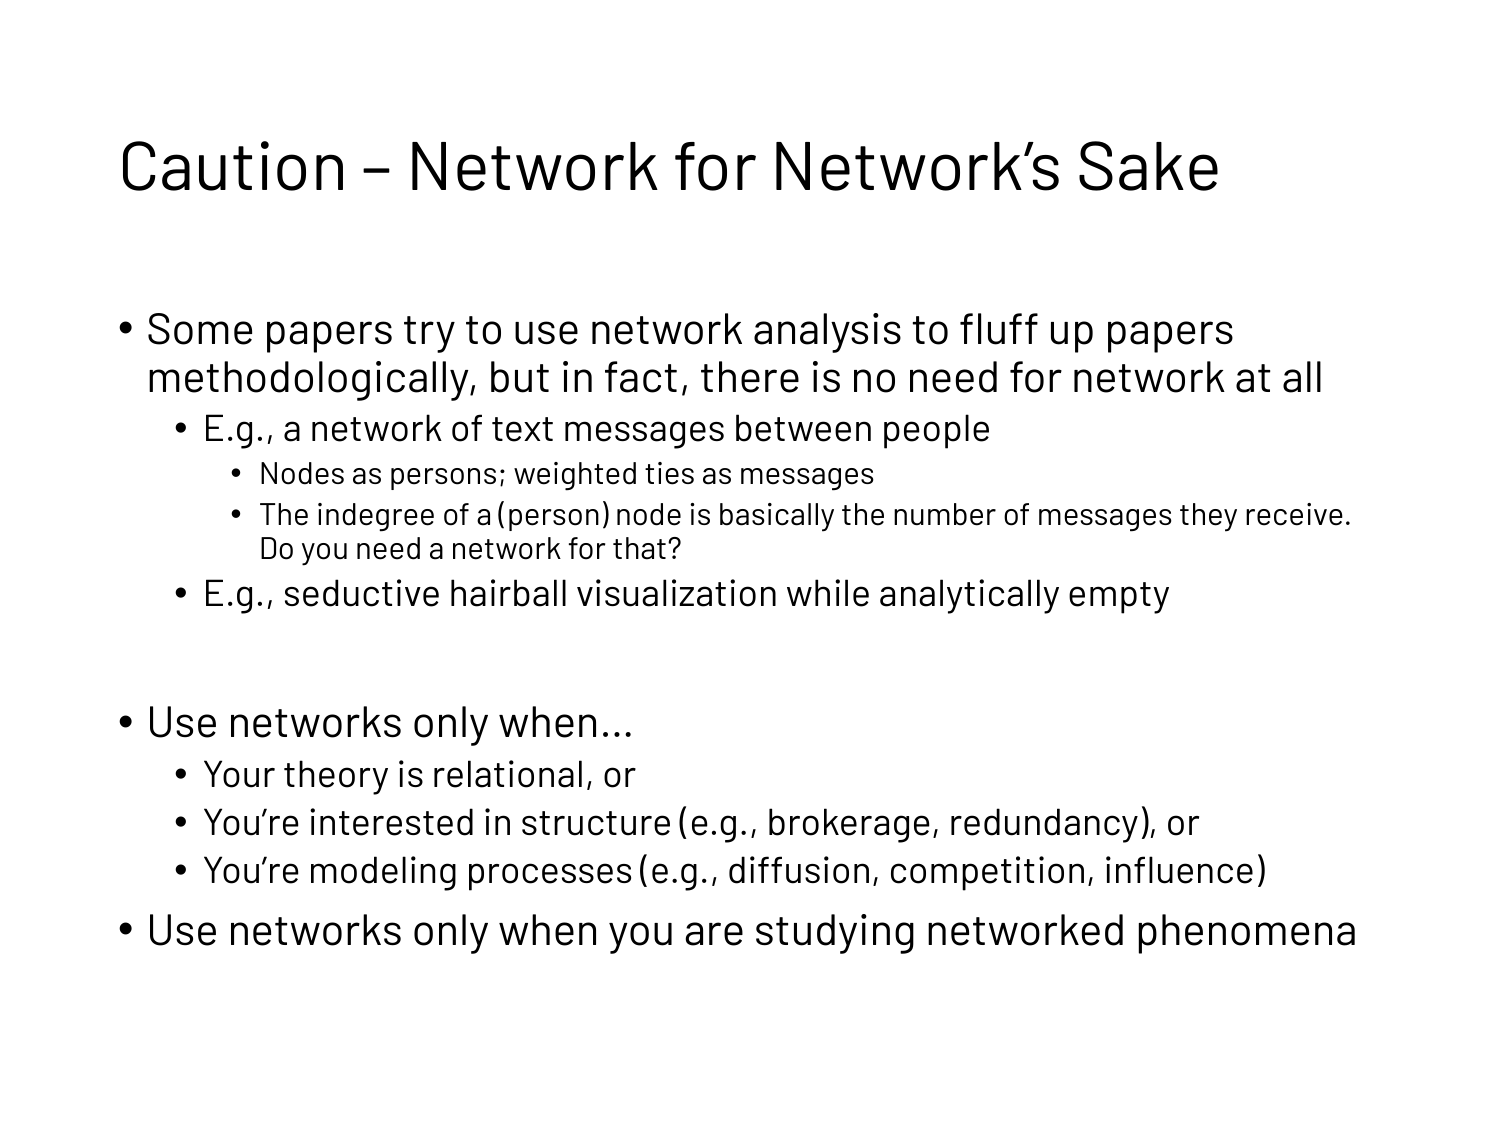

# Caution – Network for Network’s Sake
Some papers try to use network analysis to fluff up papers methodologically, but in fact, there is no need for network at all
E.g., a network of text messages between people
Nodes as persons; weighted ties as messages
The indegree of a (person) node is basically the number of messages they receive. Do you need a network for that?
E.g., seductive hairball visualization while analytically empty

Use networks only when…
Your theory is relational, or
You’re interested in structure (e.g., brokerage, redundancy), or
You’re modeling processes (e.g., diffusion, competition, influence)
Use networks only when you are studying networked phenomena